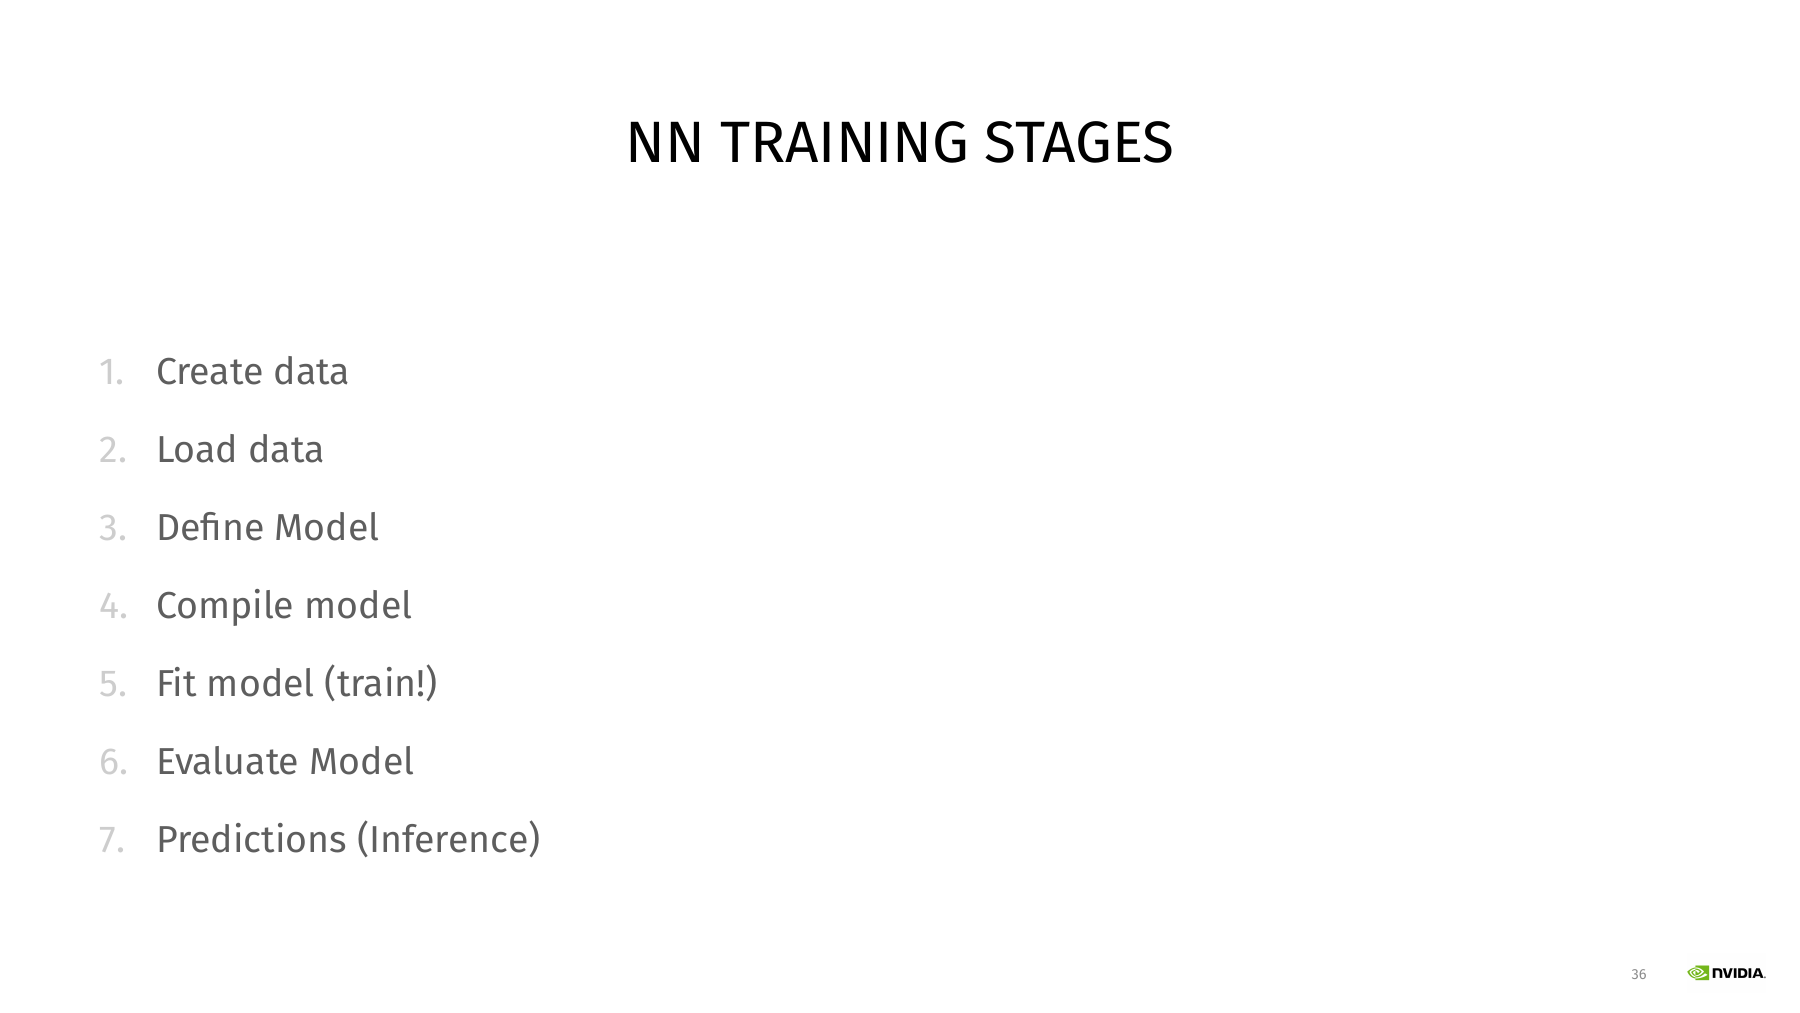

# NN Training stages

Create data
Load data
Define Model
Compile model
Fit model (train!)
Evaluate Model
Predictions (Inference)